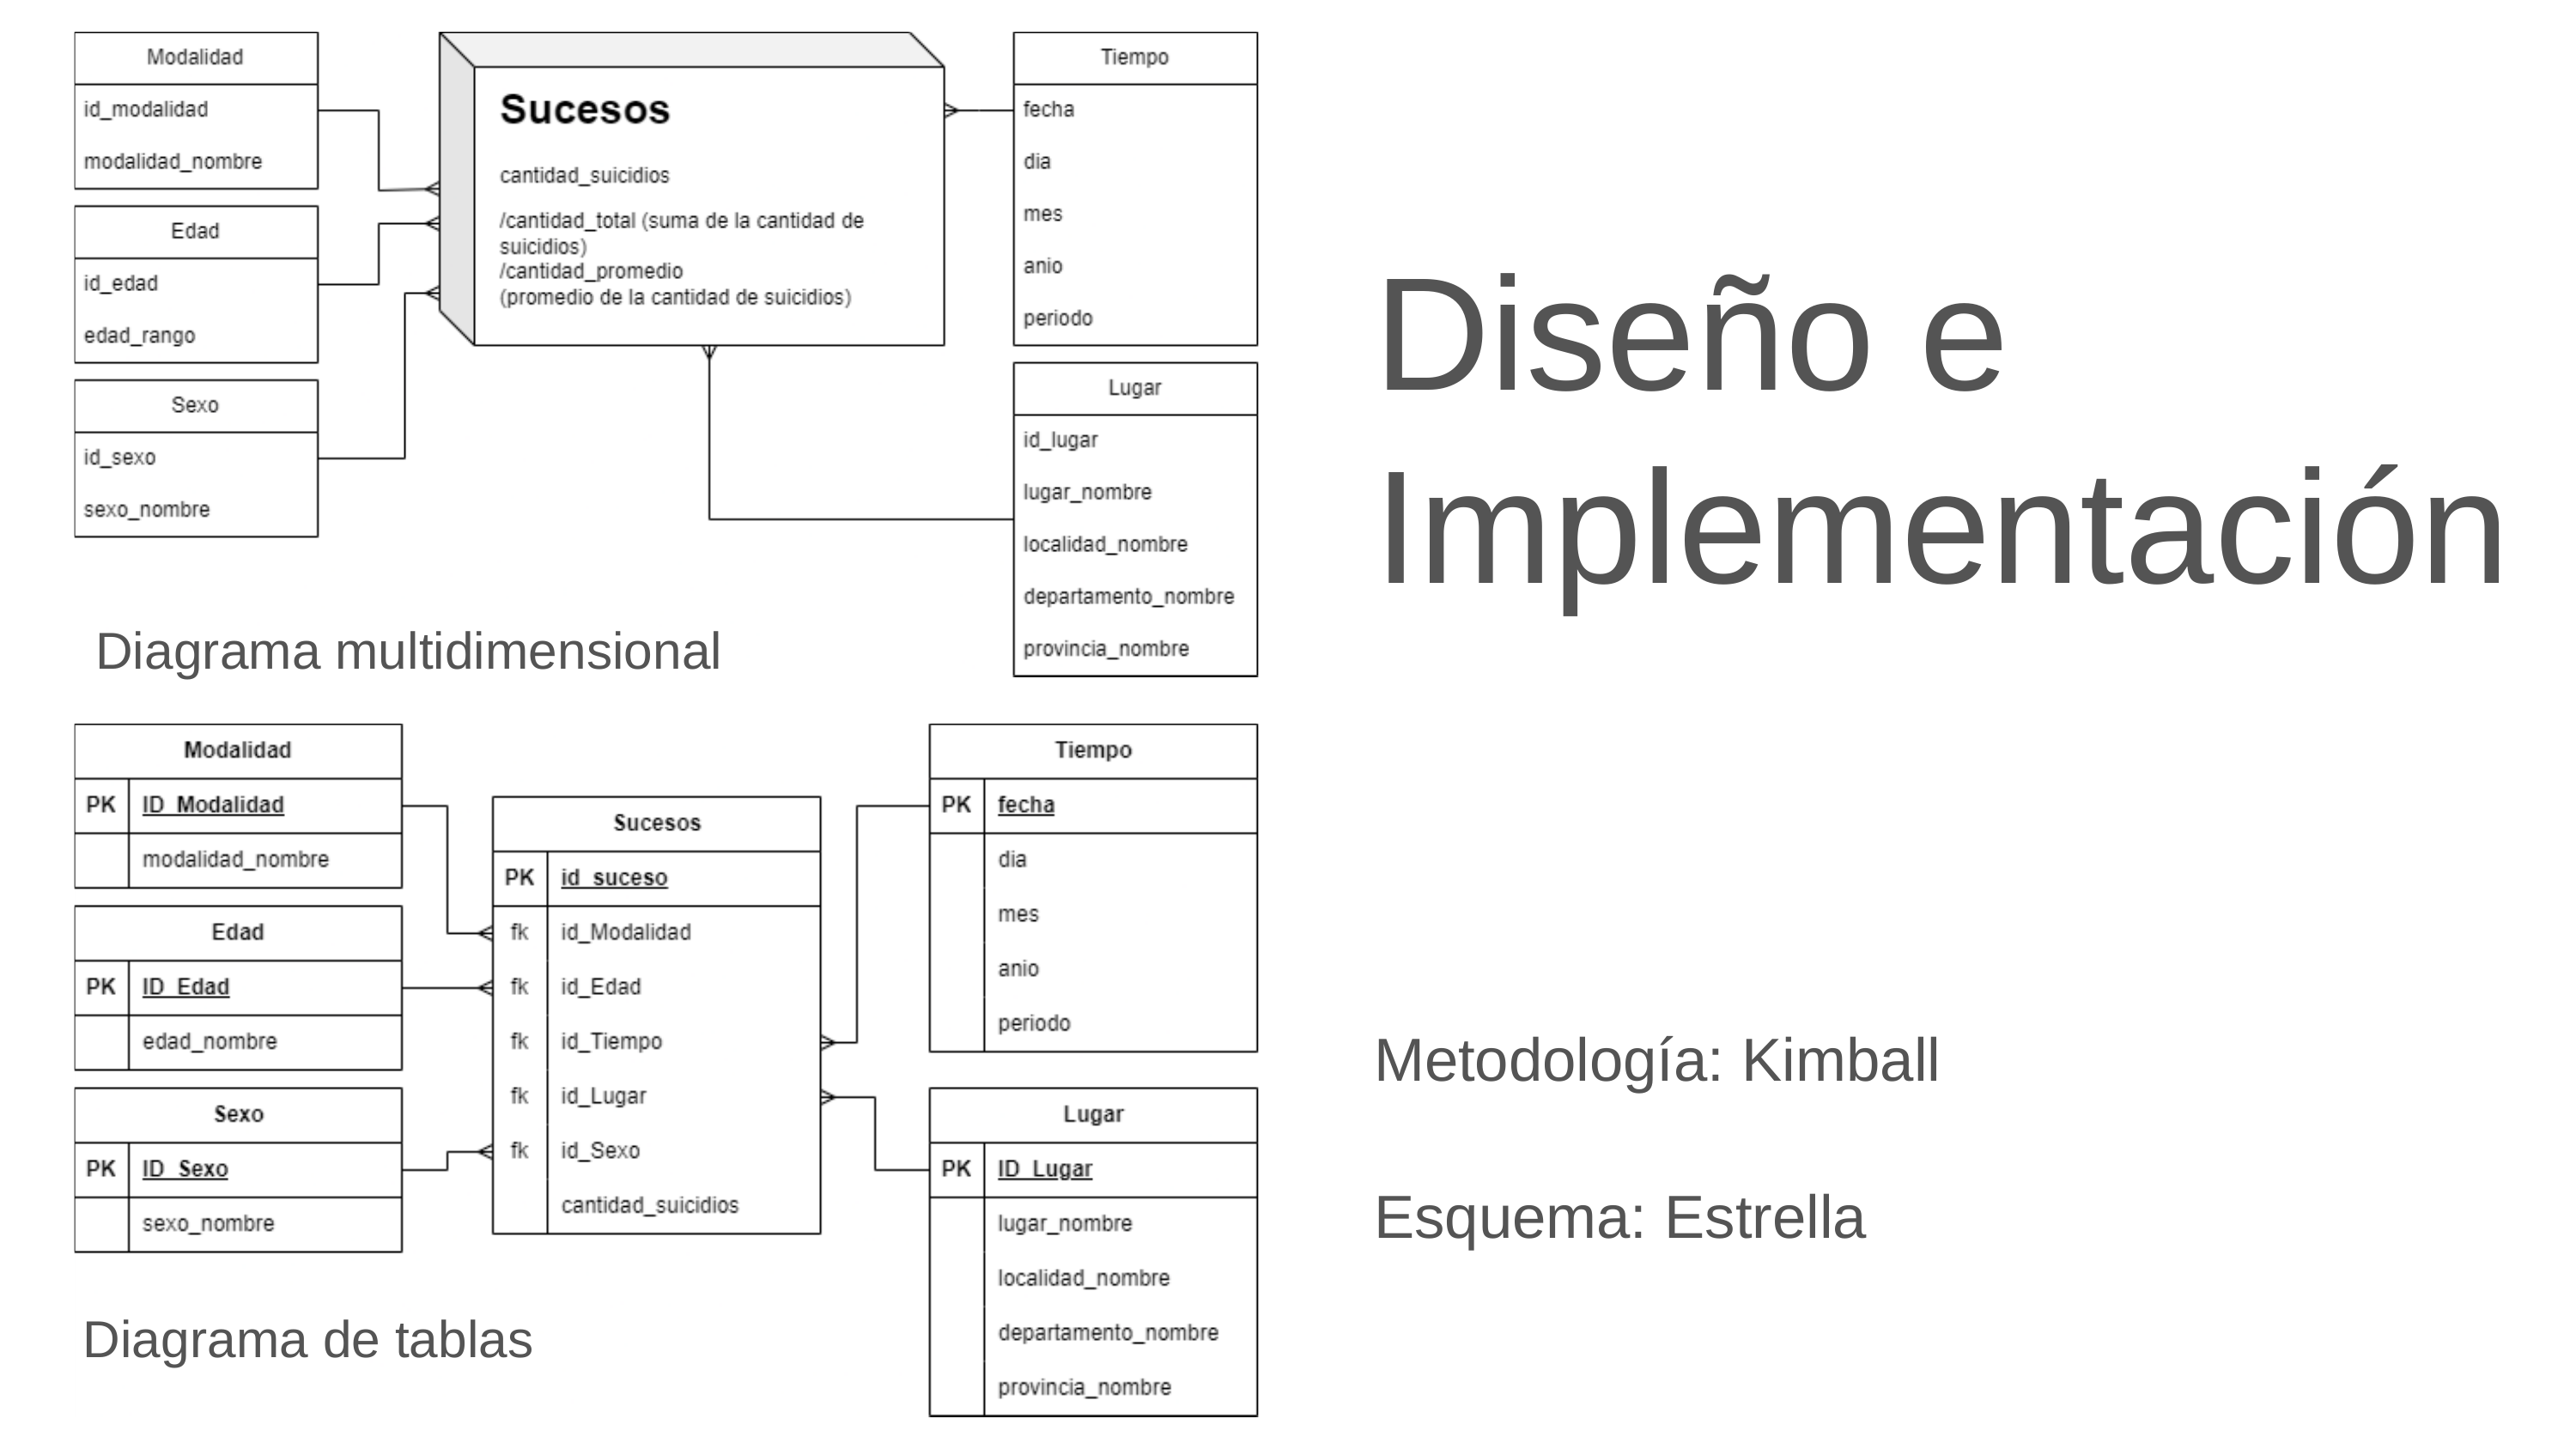

Diseño e Implementación
Diagrama multidimensional

Metodología: Kimball
Esquema: Estrella
Diagrama de tablas